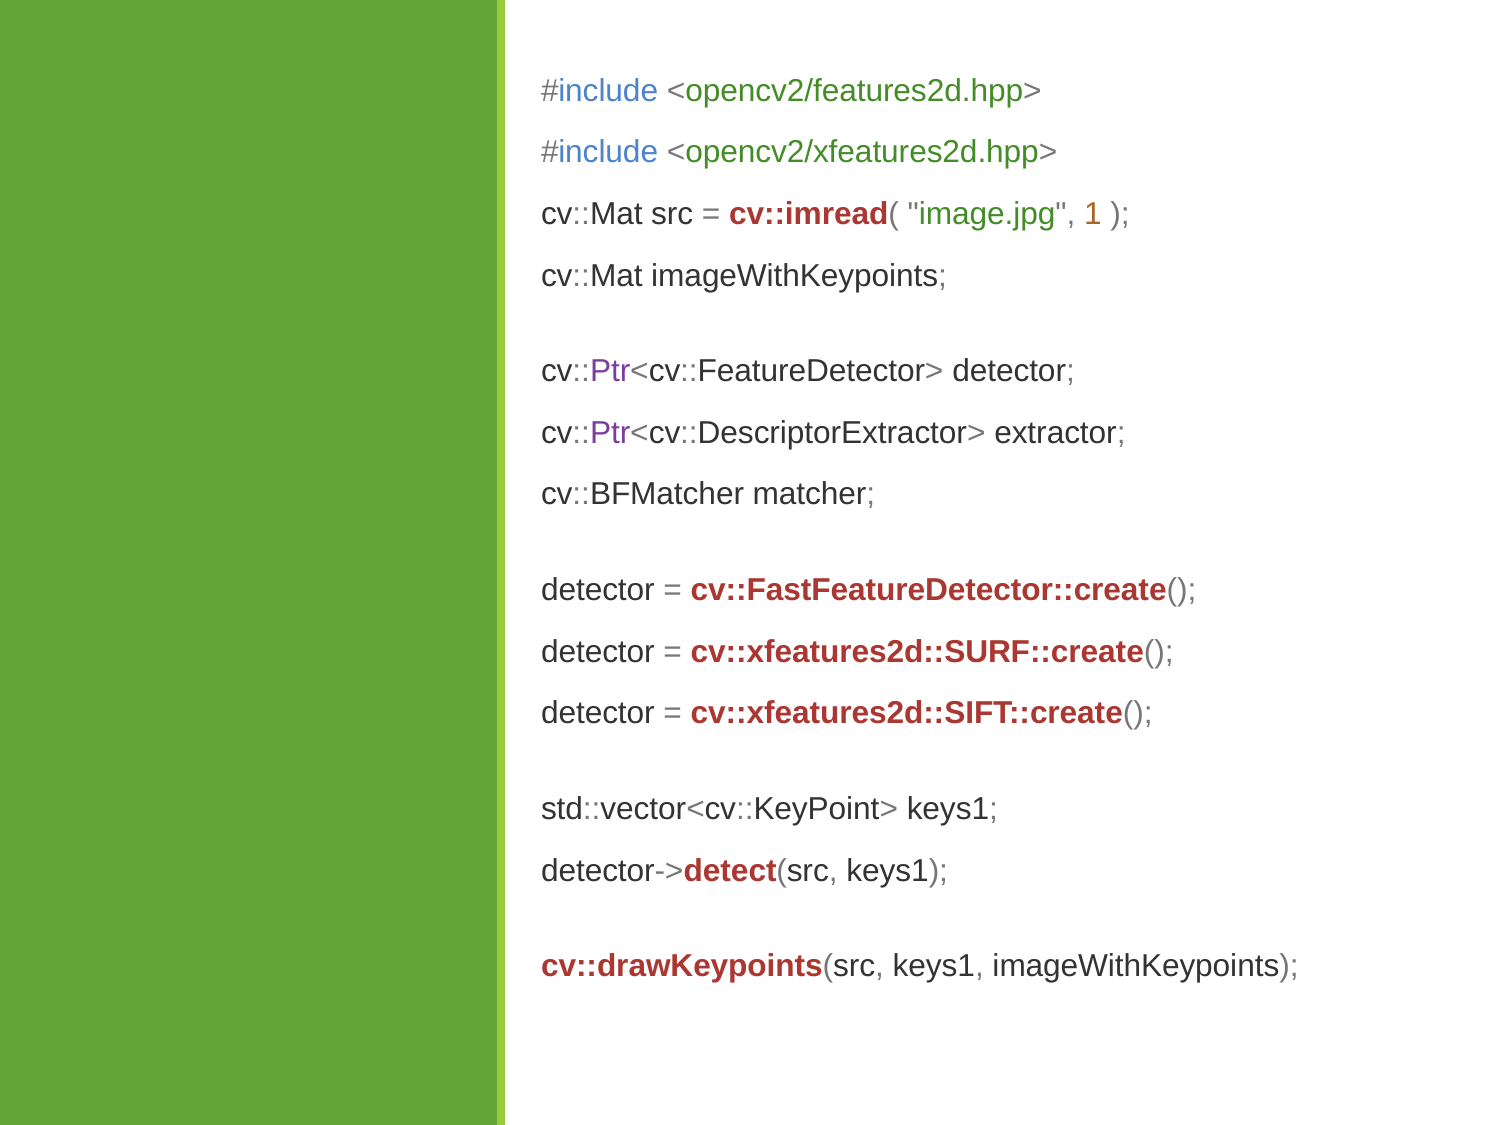

#include <opencv2/features2d.hpp>
#include <opencv2/xfeatures2d.hpp>
cv::Mat src = cv::imread( "image.jpg", 1 );
cv::Mat imageWithKeypoints;
cv::Ptr<cv::FeatureDetector> detector;
cv::Ptr<cv::DescriptorExtractor> extractor;
cv::BFMatcher matcher;
detector = cv::FastFeatureDetector::create();
detector = cv::xfeatures2d::SURF::create();
detector = cv::xfeatures2d::SIFT::create();
std::vector<cv::KeyPoint> keys1;
detector->detect(src, keys1);
cv::drawKeypoints(src, keys1, imageWithKeypoints);

#